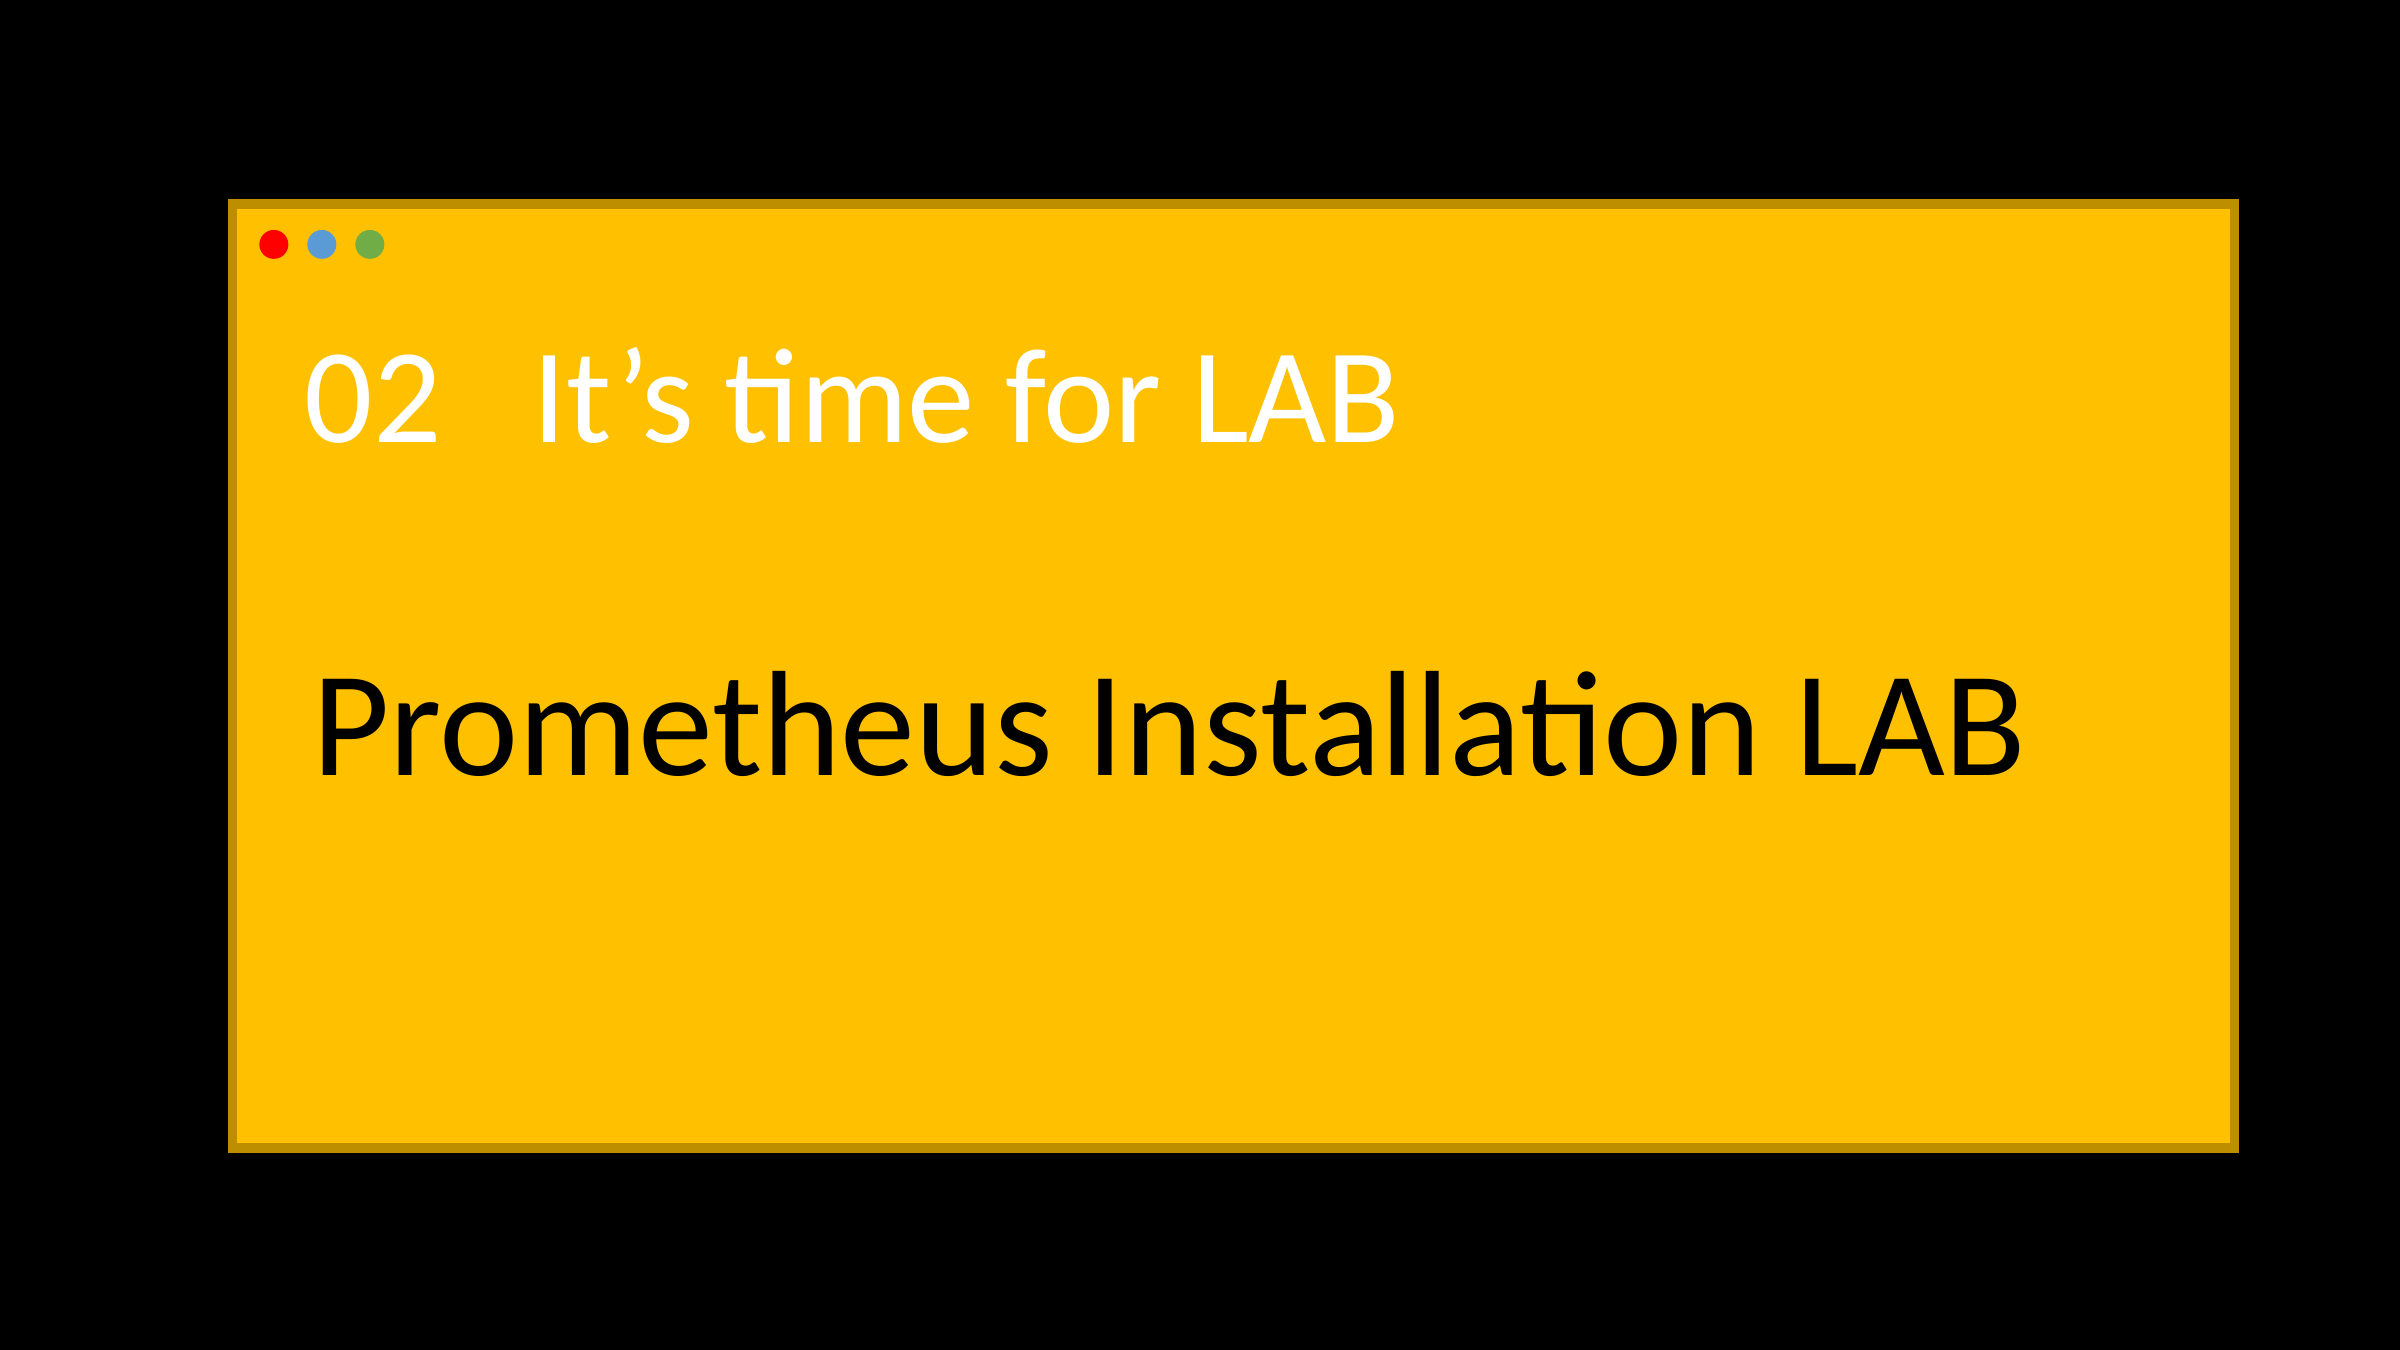

02   It’s time for LAB
Prometheus Installation LAB